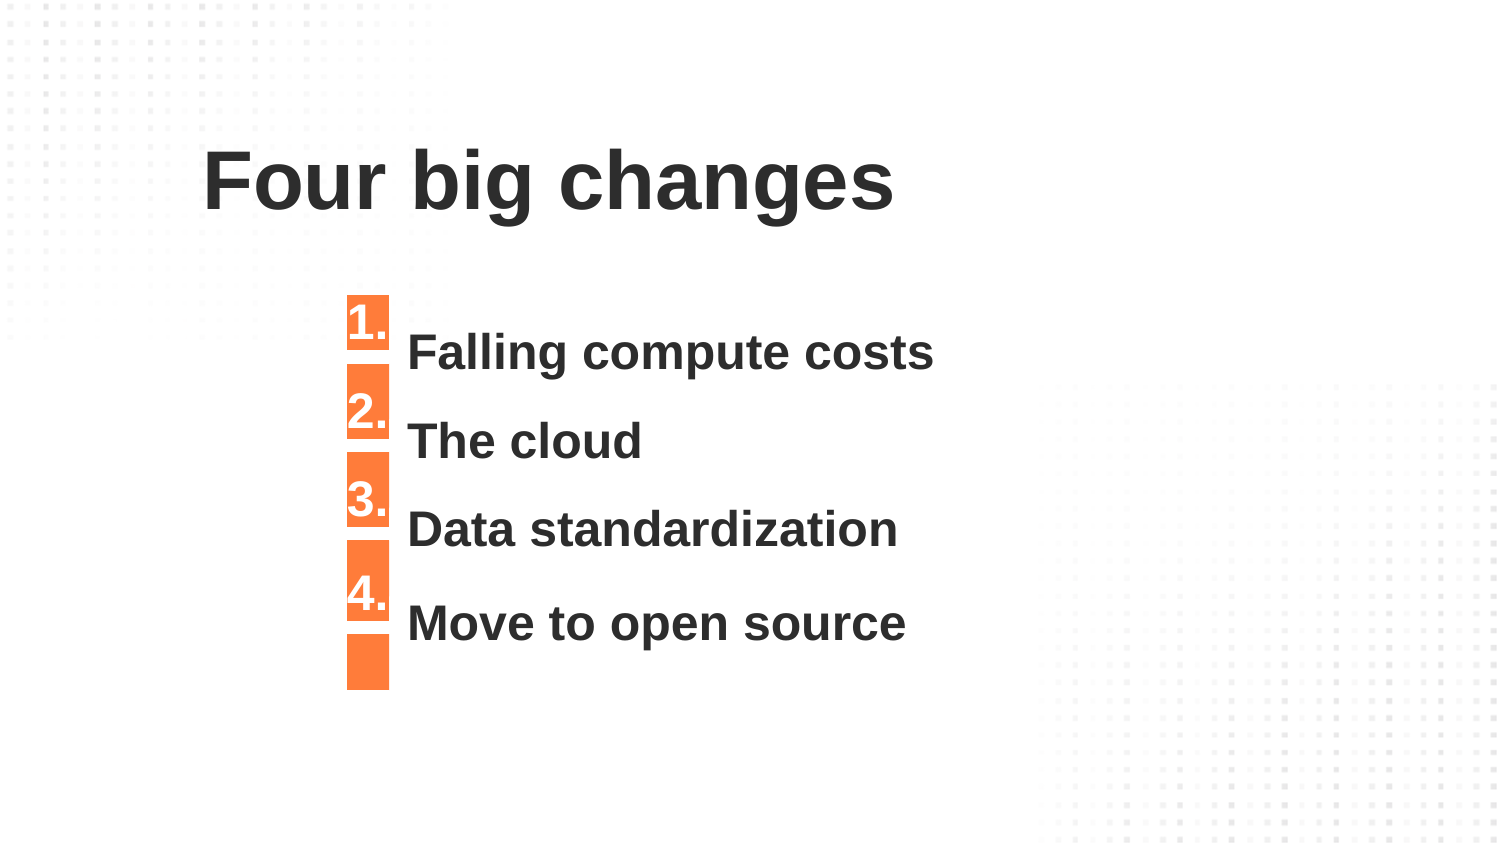

# Four big changes
Falling compute costs
1...
The cloud
2...
Data standardization
3...
Move to open source
4...